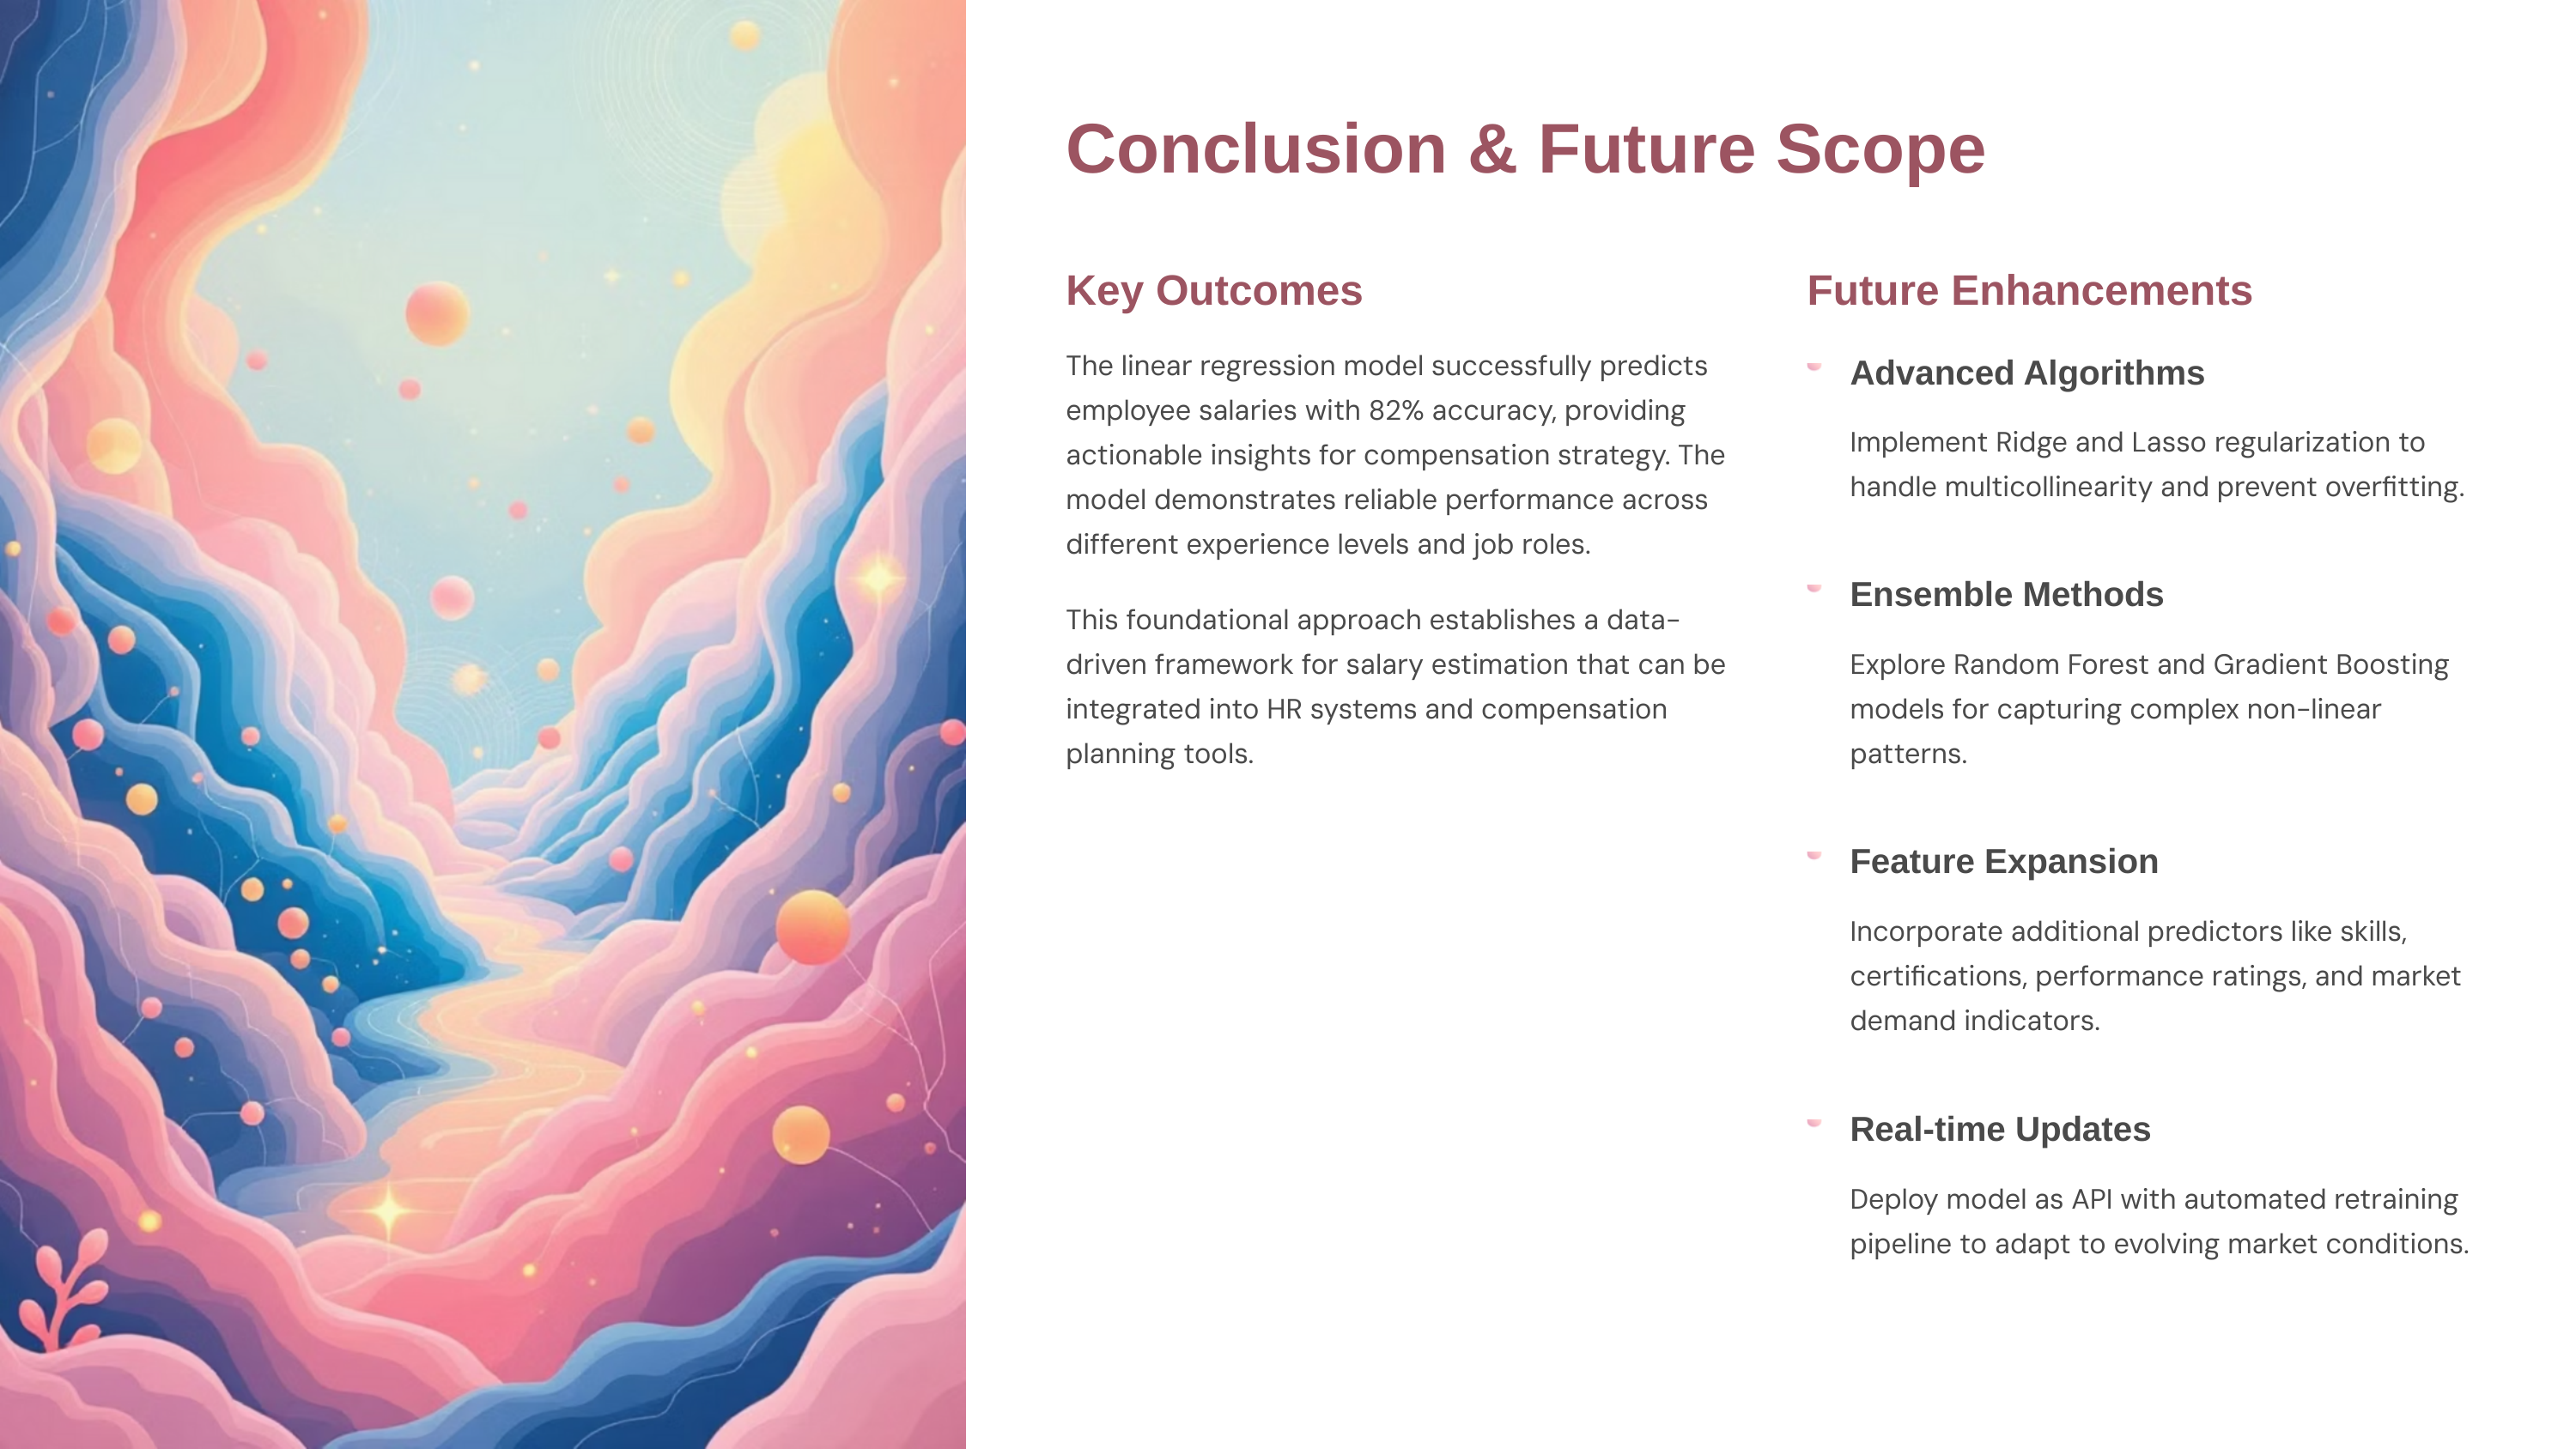

Conclusion & Future Scope
Key Outcomes
Future Enhancements
The linear regression model successfully predicts employee salaries with 82% accuracy, providing actionable insights for compensation strategy. The model demonstrates reliable performance across different experience levels and job roles.
Advanced Algorithms

Implement Ridge and Lasso regularization to handle multicollinearity and prevent overfitting.
Ensemble Methods

This foundational approach establishes a data-driven framework for salary estimation that can be integrated into HR systems and compensation planning tools.
Explore Random Forest and Gradient Boosting models for capturing complex non-linear patterns.
Feature Expansion

Incorporate additional predictors like skills, certifications, performance ratings, and market demand indicators.
Real-time Updates

Deploy model as API with automated retraining pipeline to adapt to evolving market conditions.